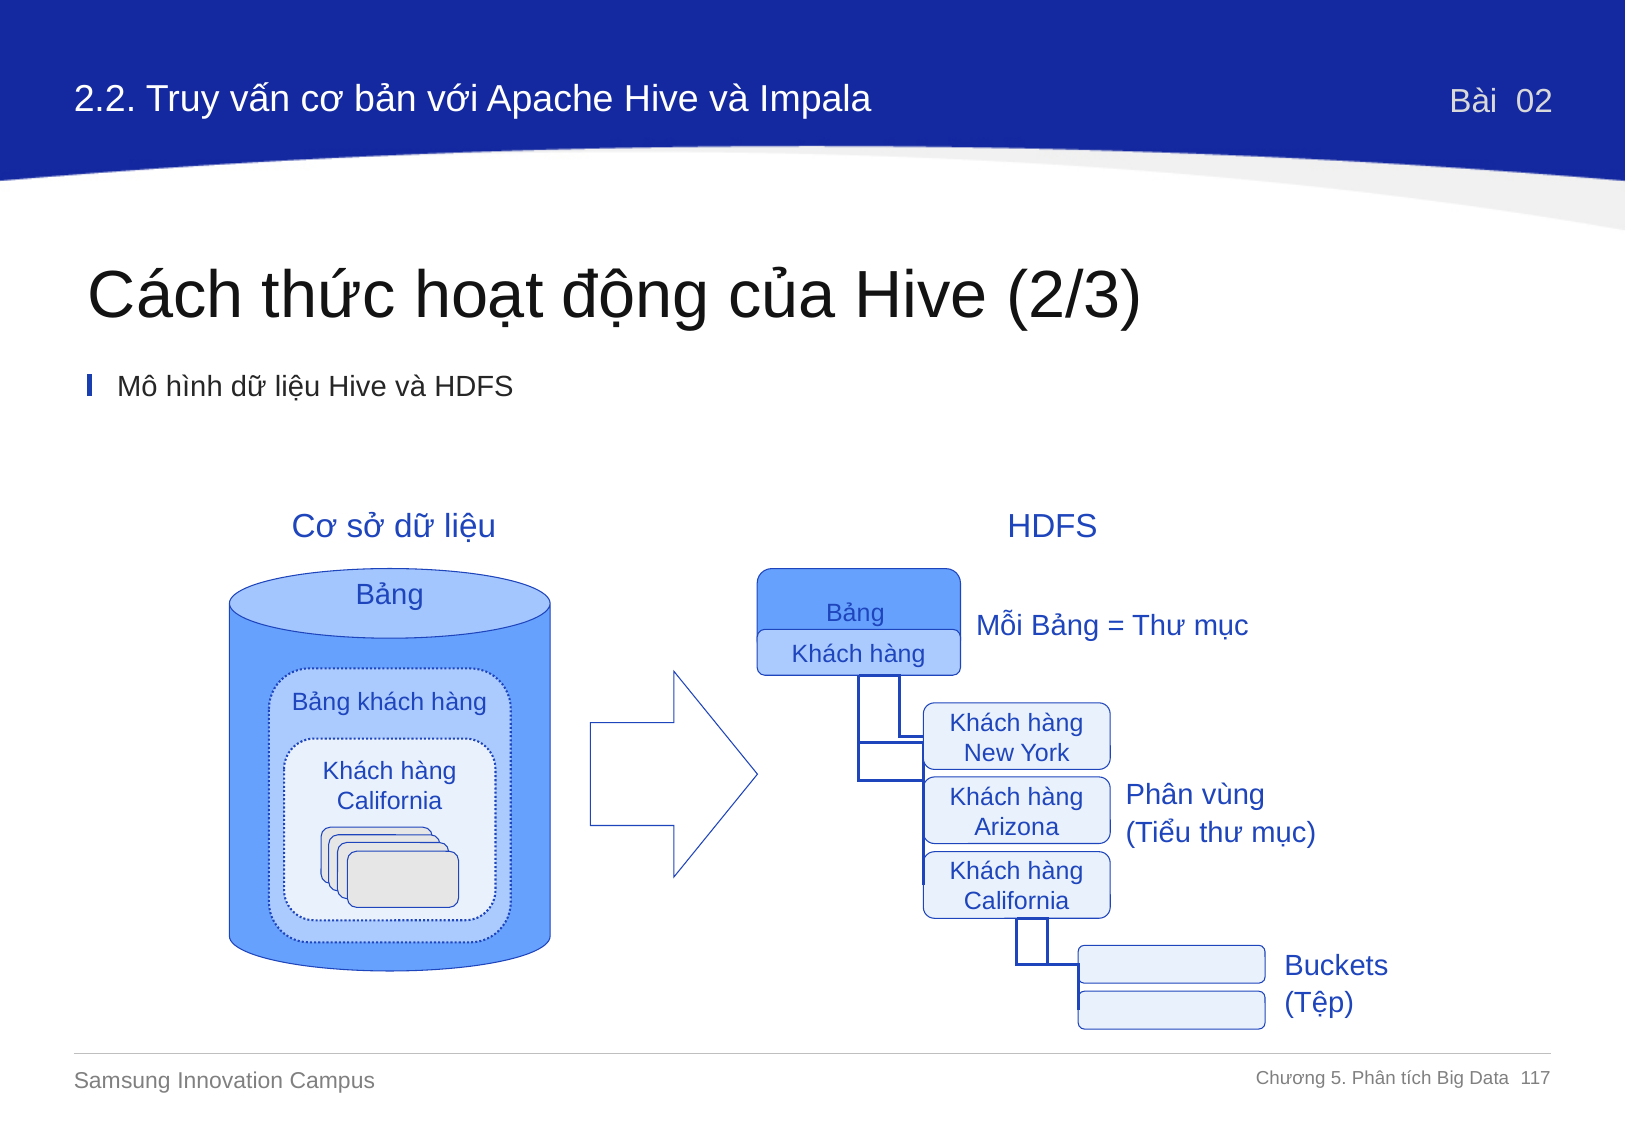

2.2. Truy vấn cơ bản với Apache Hive và Impala
Bài  02
Cách thức hoạt động của Hive (2/3)
Mô hình dữ liệu Hive và HDFS
Cơ sở dữ liệu
HDFS
Bảng

Bảng

Bảng khách hàng

Khách hàng California

Hash #
Hash #
Hash #

Mỗi Bảng = Thư mục
Khách hàng

Khách hàng New York
Khách hàng Arizona
Phân vùng
(Tiểu thư mục)
Khách hàng California

Buckets
(Tệp)